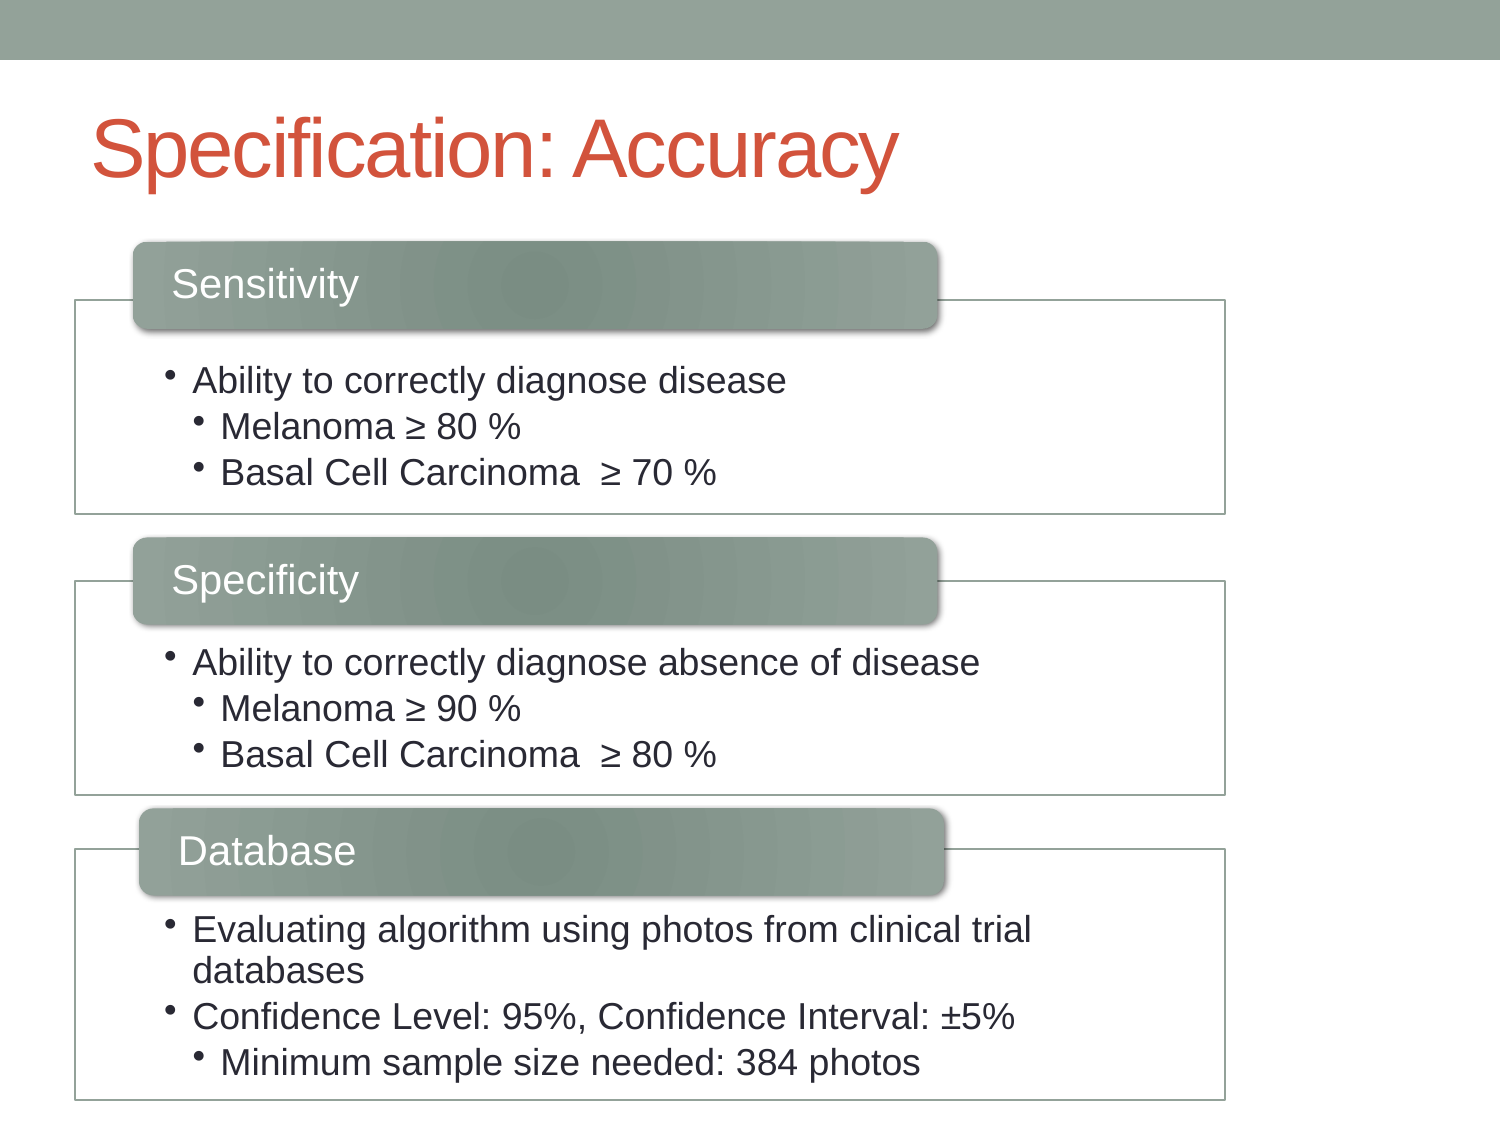

# Specification: Accuracy
Ability to correctly diagnose disease
Melanoma ≥ 80 %
Basal Cell Carcinoma  ≥ 70 %
Sensitivity
Ability to correctly diagnose absence of disease
Melanoma ≥ 90 %
Basal Cell Carcinoma  ≥ 80 %
Specificity
Evaluating algorithm using photos from clinical trial databases
Confidence Level: 95%, Confidence Interval: ±5%
Minimum sample size needed: 384 photos
Database